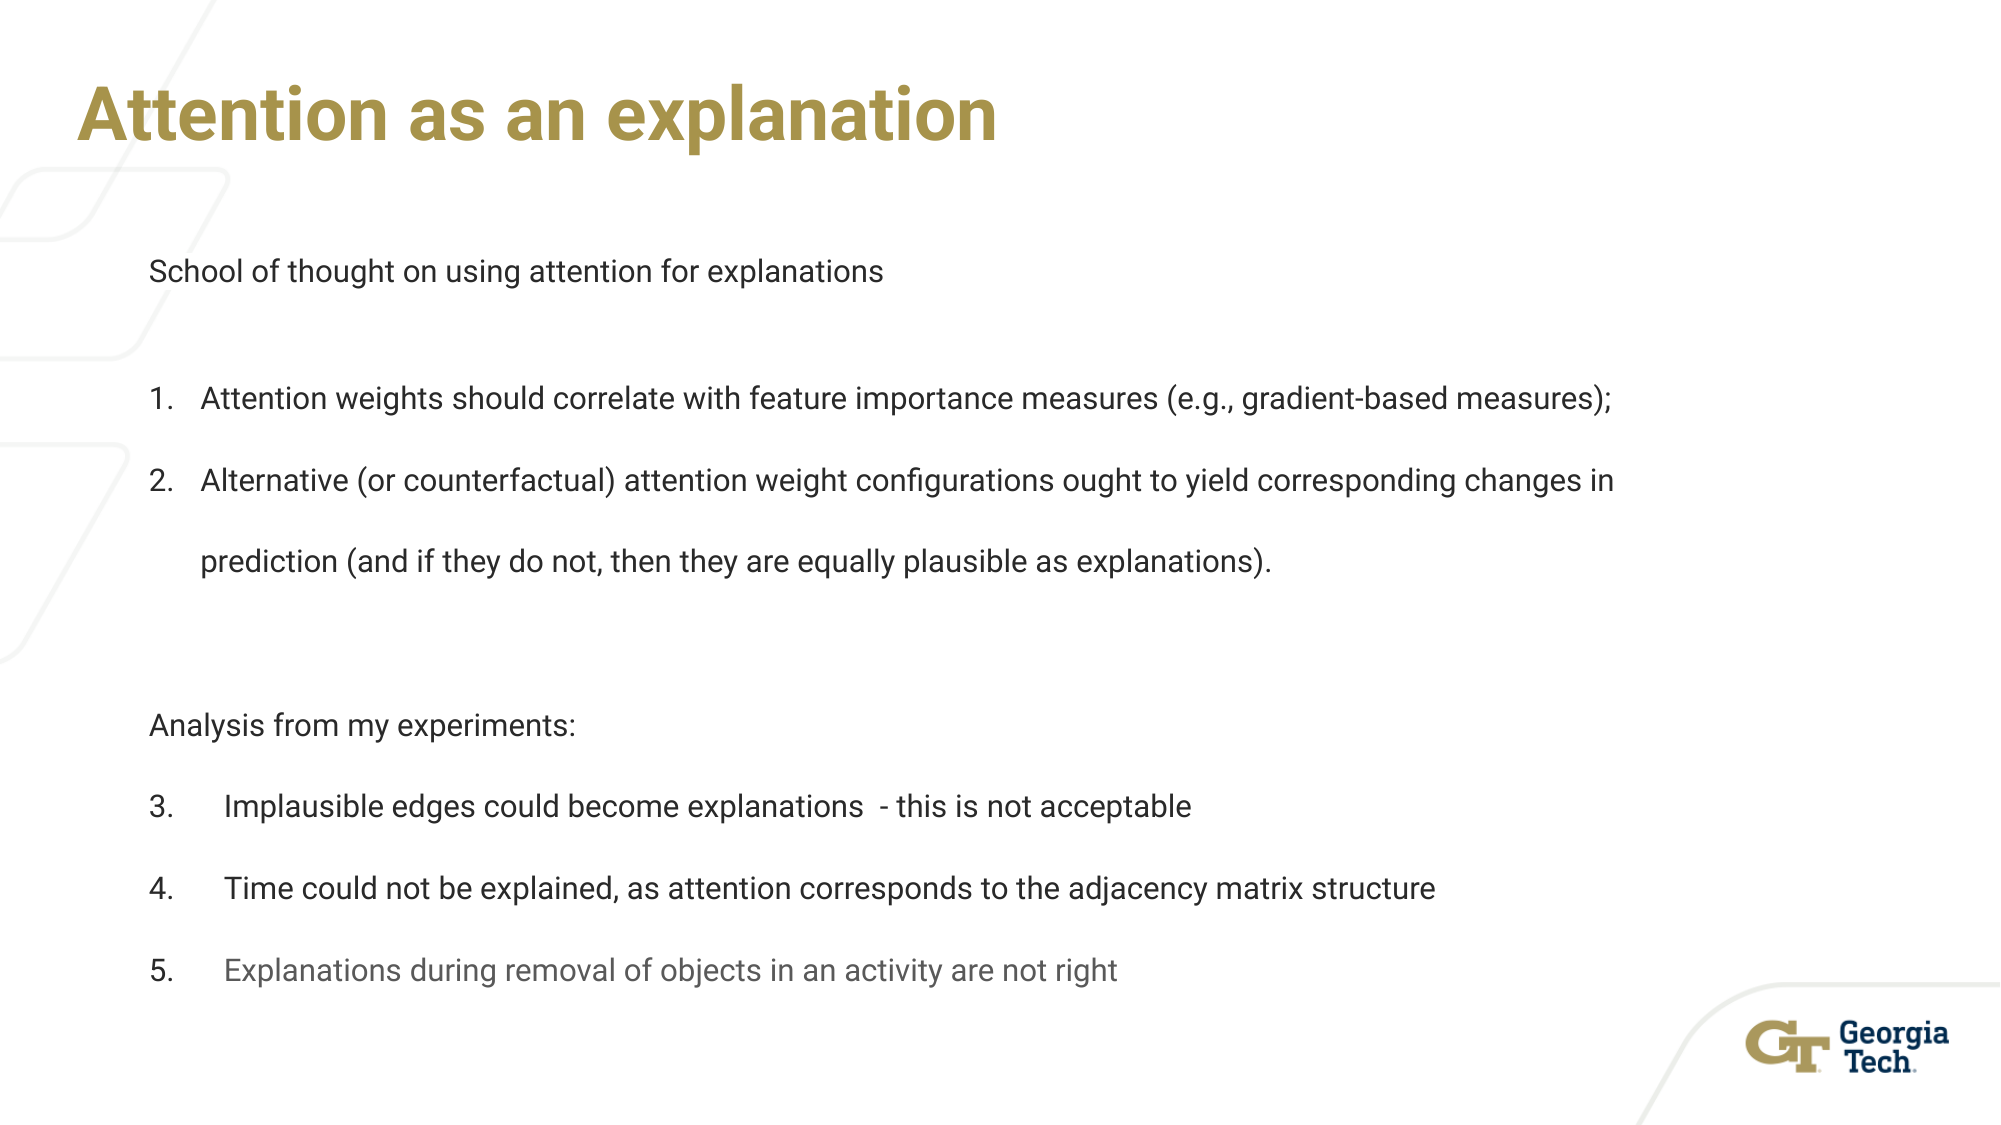

# Attention as an explanation
School of thought on using attention for explanations
Attention weights should correlate with feature importance measures (e.g., gradient-based measures);
Alternative (or counterfactual) attention weight configurations ought to yield corresponding changes in prediction (and if they do not, then they are equally plausible as explanations).

Analysis from my experiments:
Implausible edges could become explanations  - this is not acceptable
Time could not be explained, as attention corresponds to the adjacency matrix structure
Explanations during removal of objects in an activity are not right